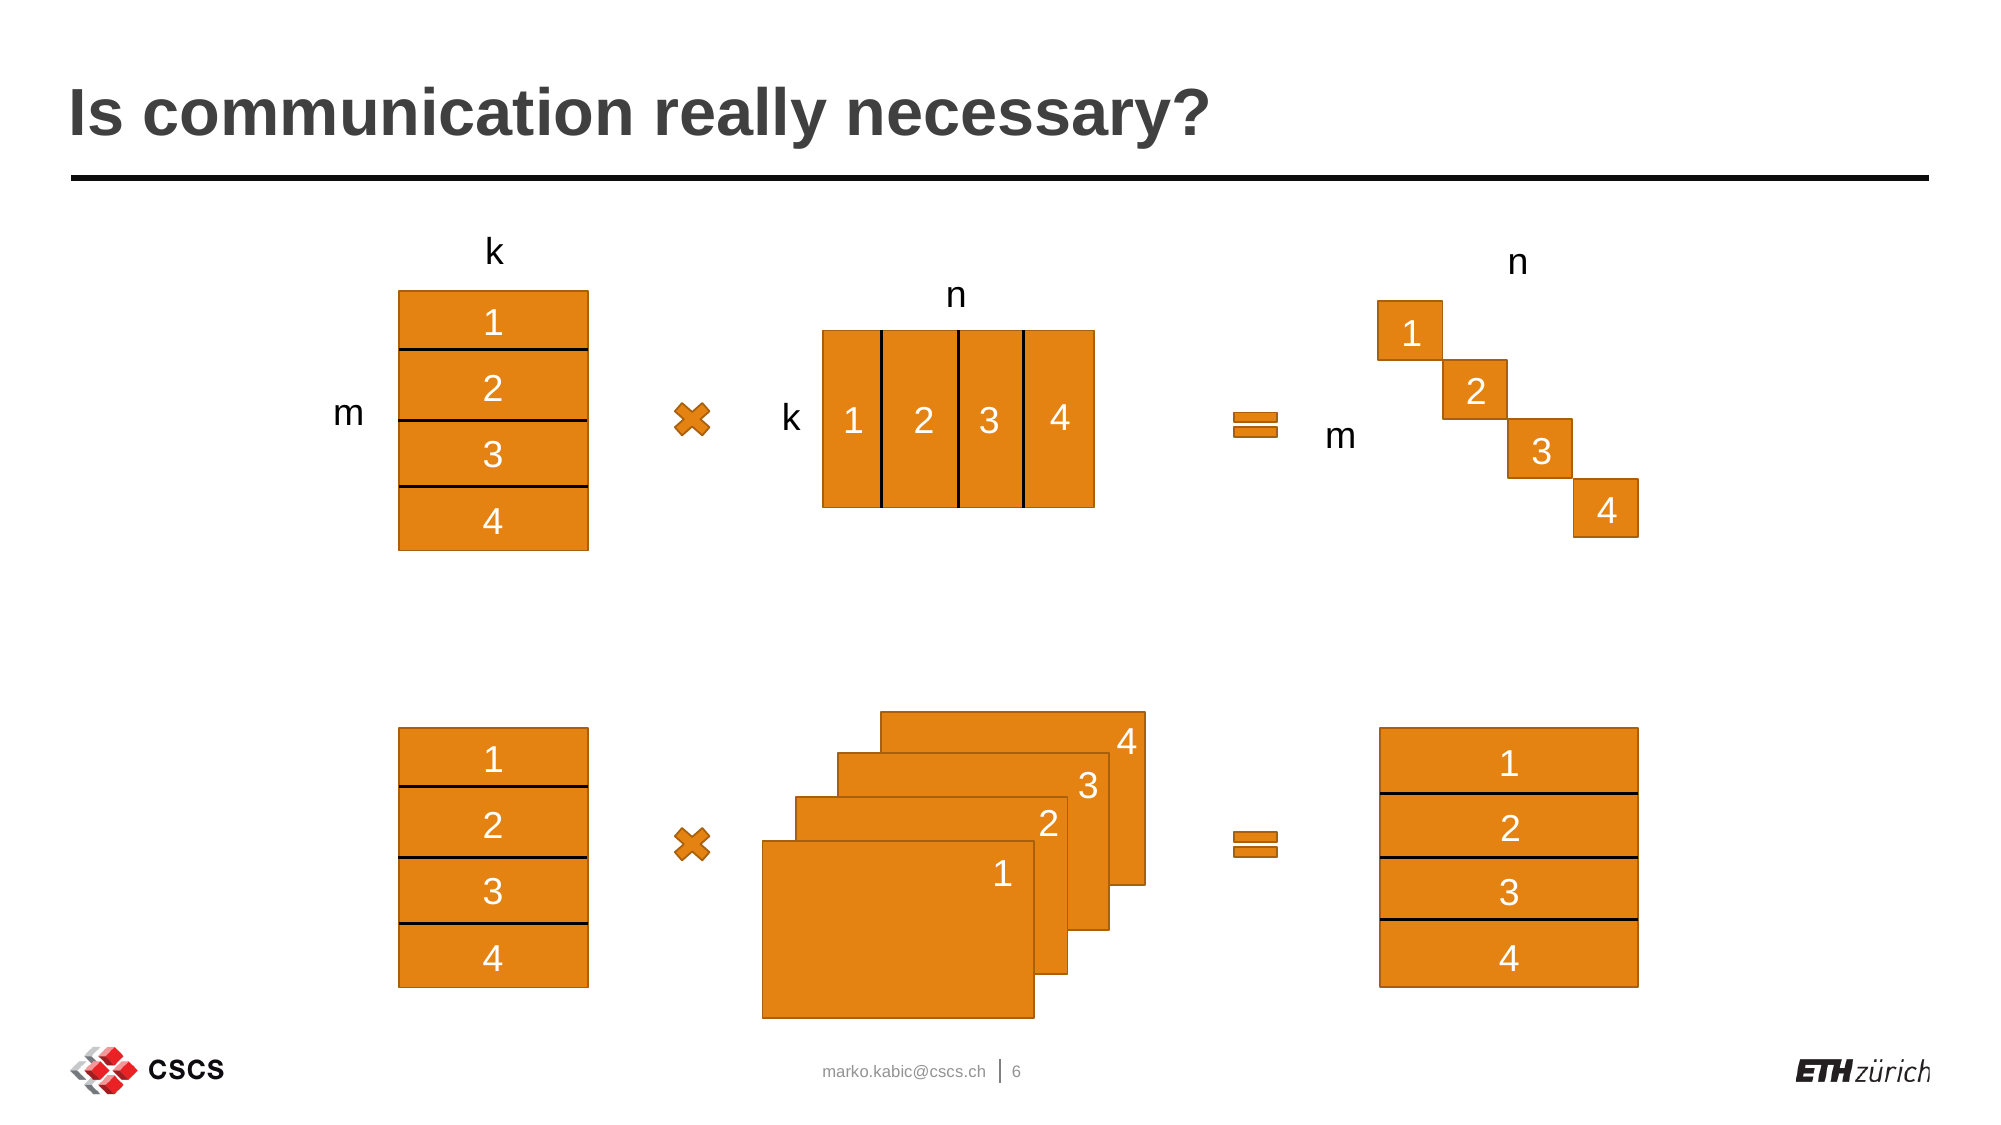

# Is communication really necessary?
k
n
n

1

1

2
2

m
k
4
1
2
3

m

3
3
4

4
4

1
1

3
2
2

2

1
3
3
4
4
marko.kabic@cscs.ch
6